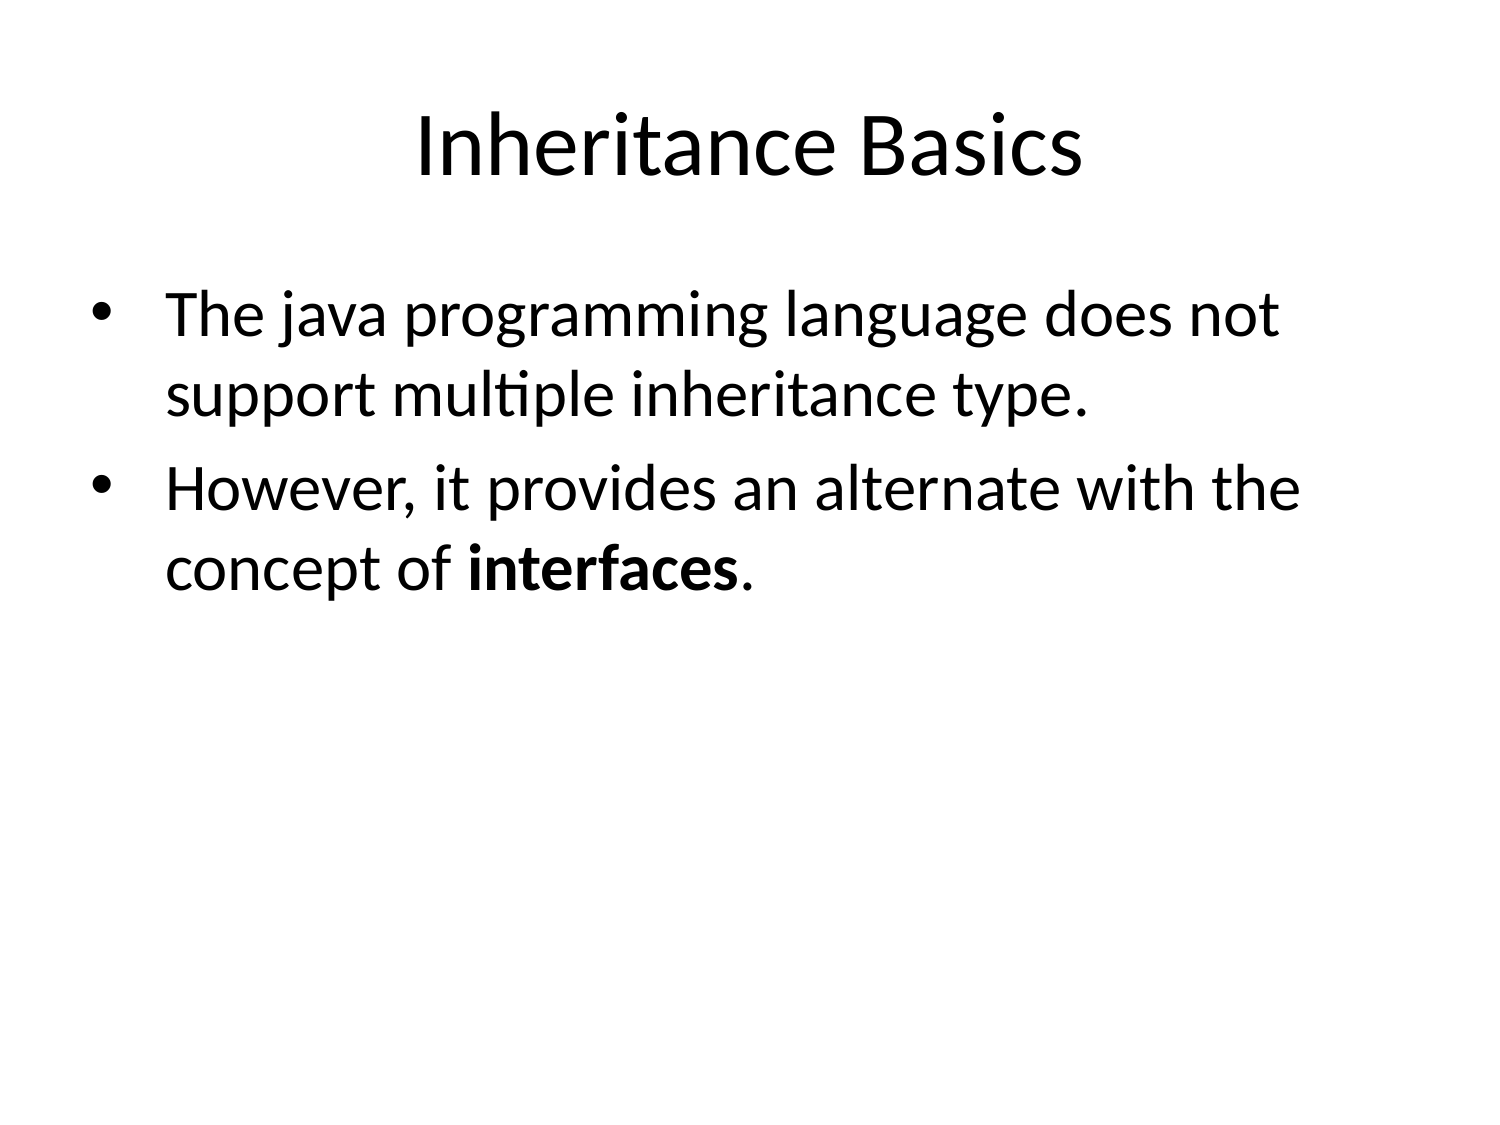

# Inheritance Basics
The java programming language does not support multiple inheritance type.
However, it provides an alternate with the concept of interfaces.